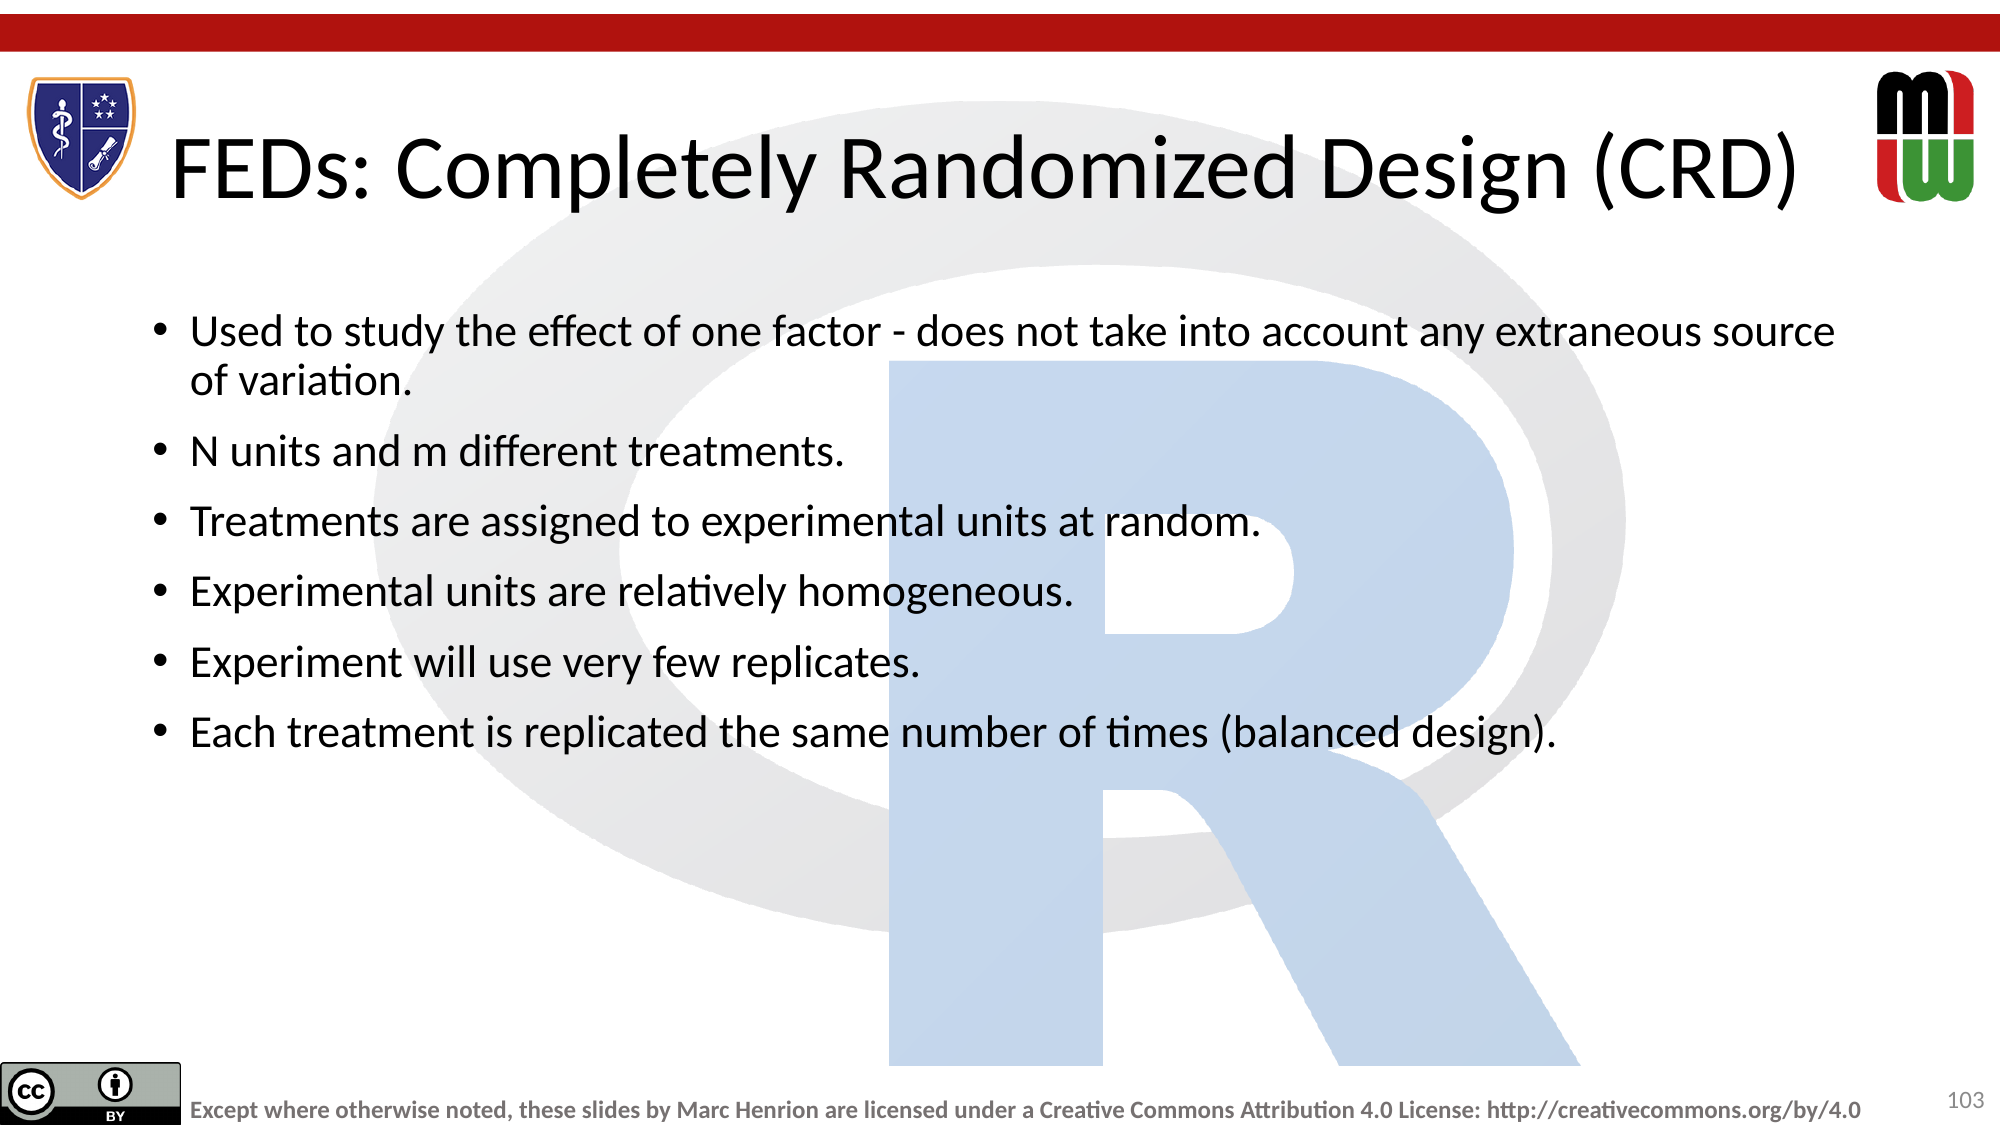

# FEDs: Completely Randomized Design (CRD)
Used to study the effect of one factor - does not take into account any extraneous source of variation.
N units and m different treatments.
Treatments are assigned to experimental units at random.
Experimental units are relatively homogeneous.
Experiment will use very few replicates.
Each treatment is replicated the same number of times (balanced design).
103